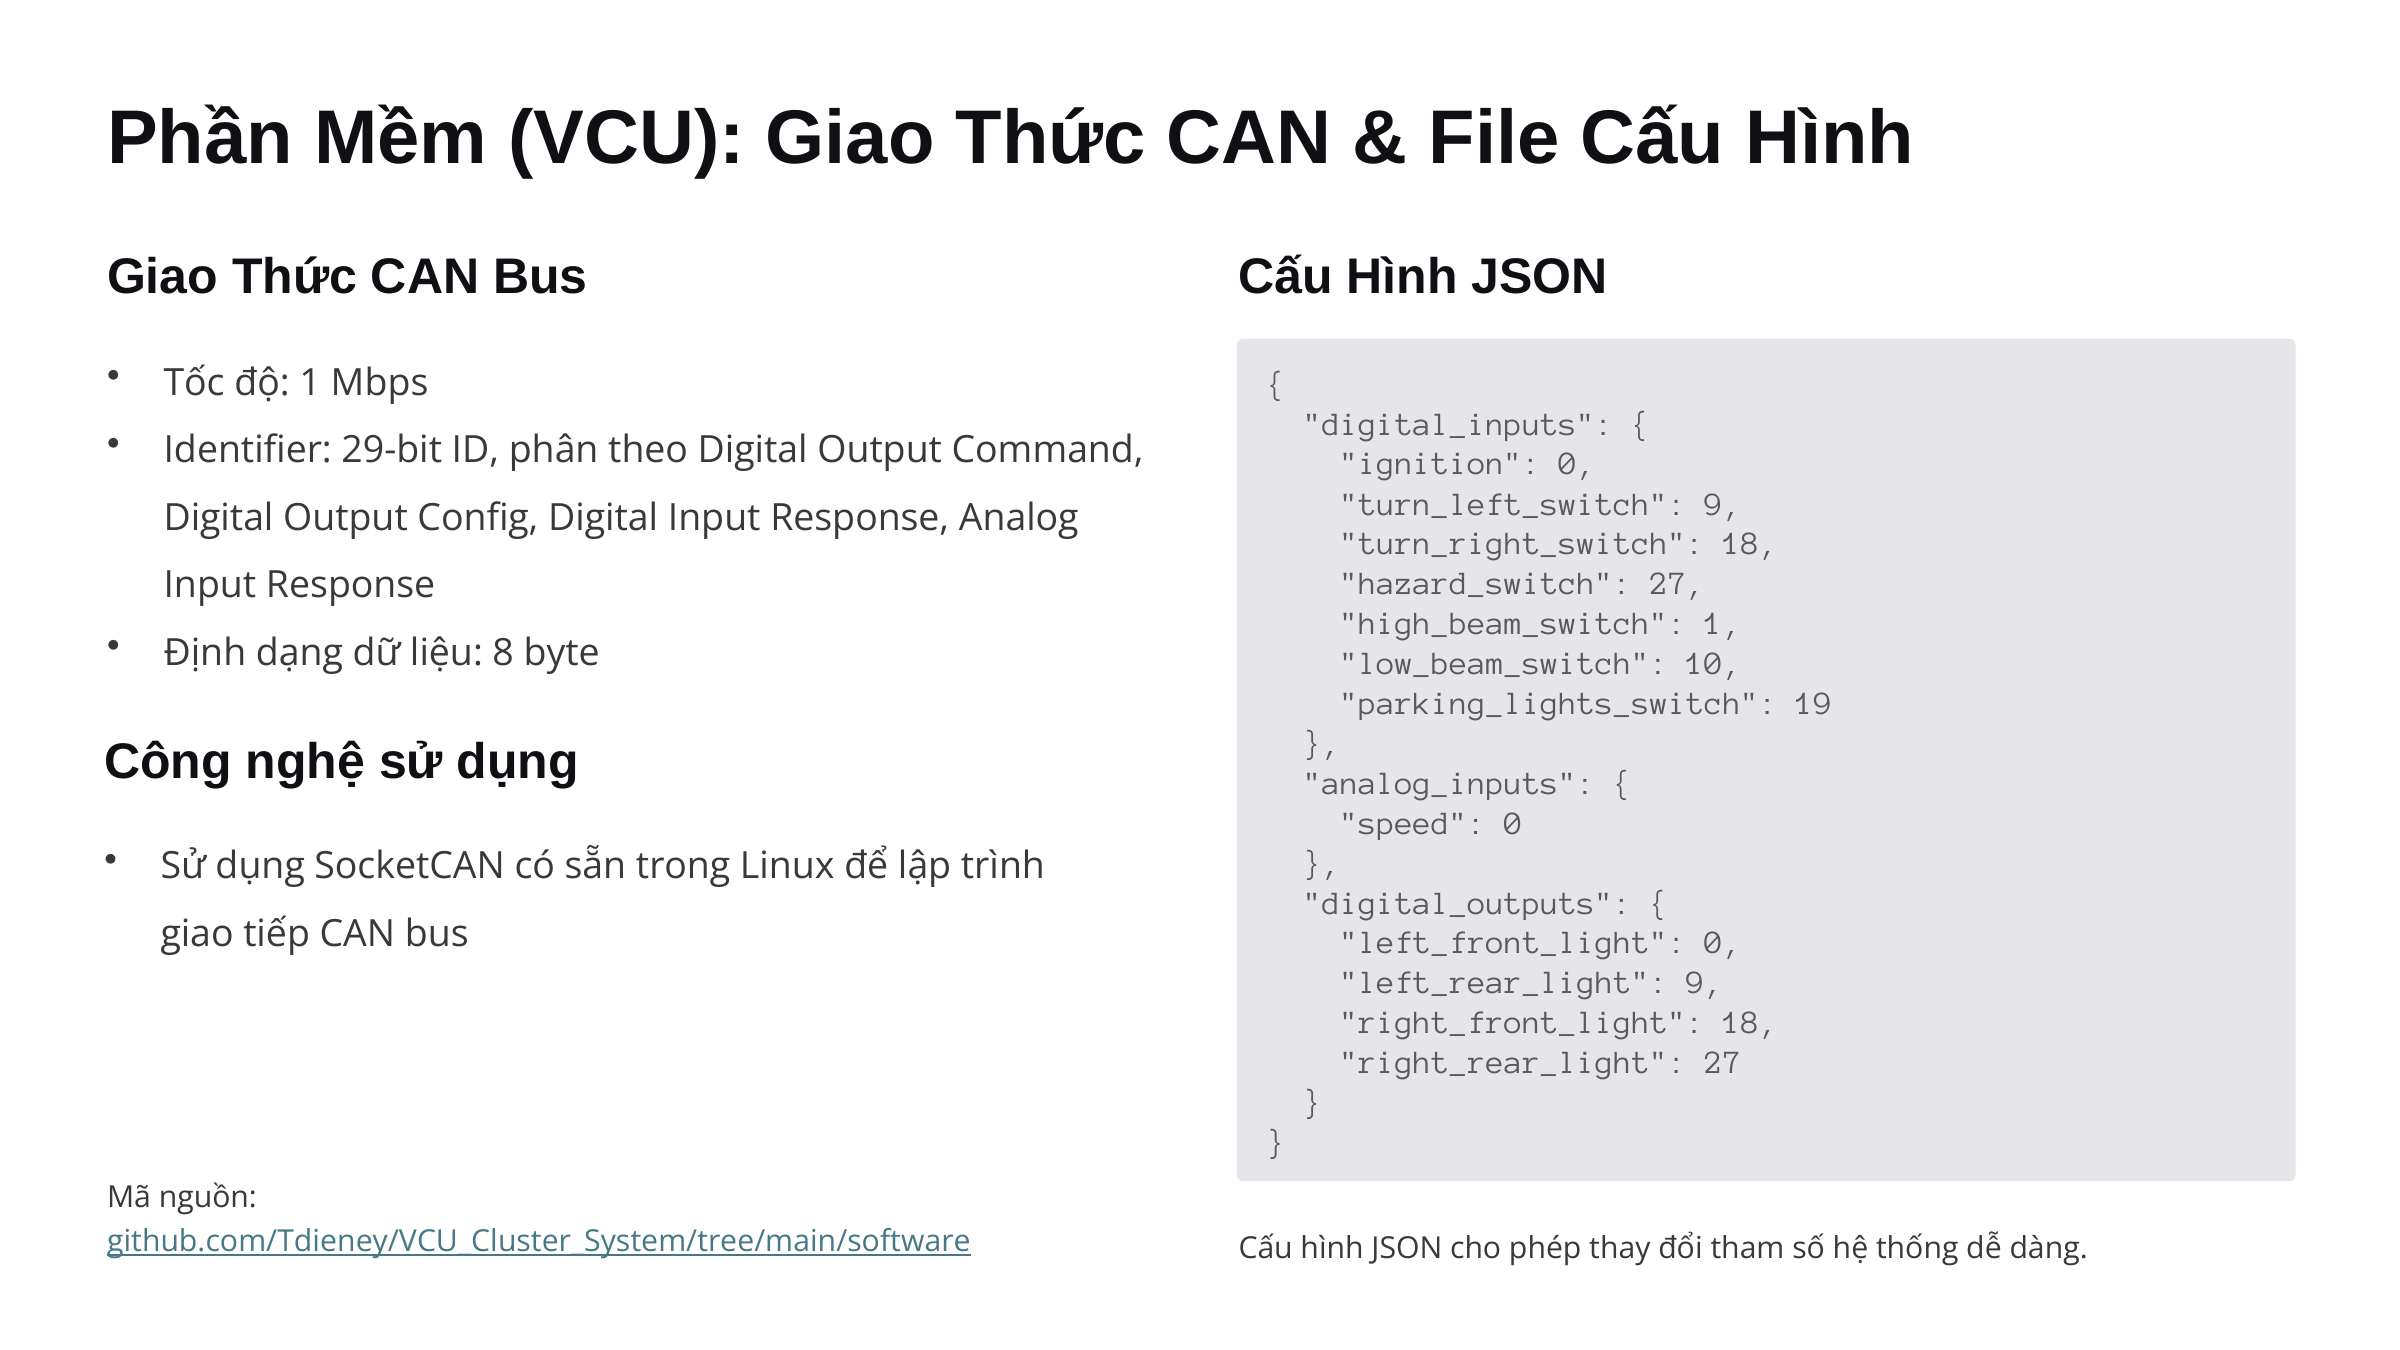

Phần Mềm (VCU): Giao Thức CAN & File Cấu Hình
Giao Thức CAN Bus
Cấu Hình JSON
Tốc độ: 1 Mbps
Identifier: 29-bit ID, phân theo Digital Output Command,
Digital Output Config, Digital Input Response, Analog
Input Response
Định dạng dữ liệu: 8 byte

{
  "digital_inputs": {
    "ignition": 0,
    "turn_left_switch": 9,
    "turn_right_switch": 18,
    "hazard_switch": 27,
    "high_beam_switch": 1,
    "low_beam_switch": 10,
    "parking_lights_switch": 19
  },
  "analog_inputs": {
    "speed": 0
  },
  "digital_outputs": {
    "left_front_light": 0,
    "left_rear_light": 9,
    "right_front_light": 18,
    "right_rear_light": 27
  }
}

Công nghệ sử dụng
Sử dụng SocketCAN có sẵn trong Linux để lập trình
giao tiếp CAN bus
Mã nguồn:
github.com/Tdieney/VCU_Cluster_System/tree/main/software
Cấu hình JSON cho phép thay đổi tham số hệ thống dễ dàng.